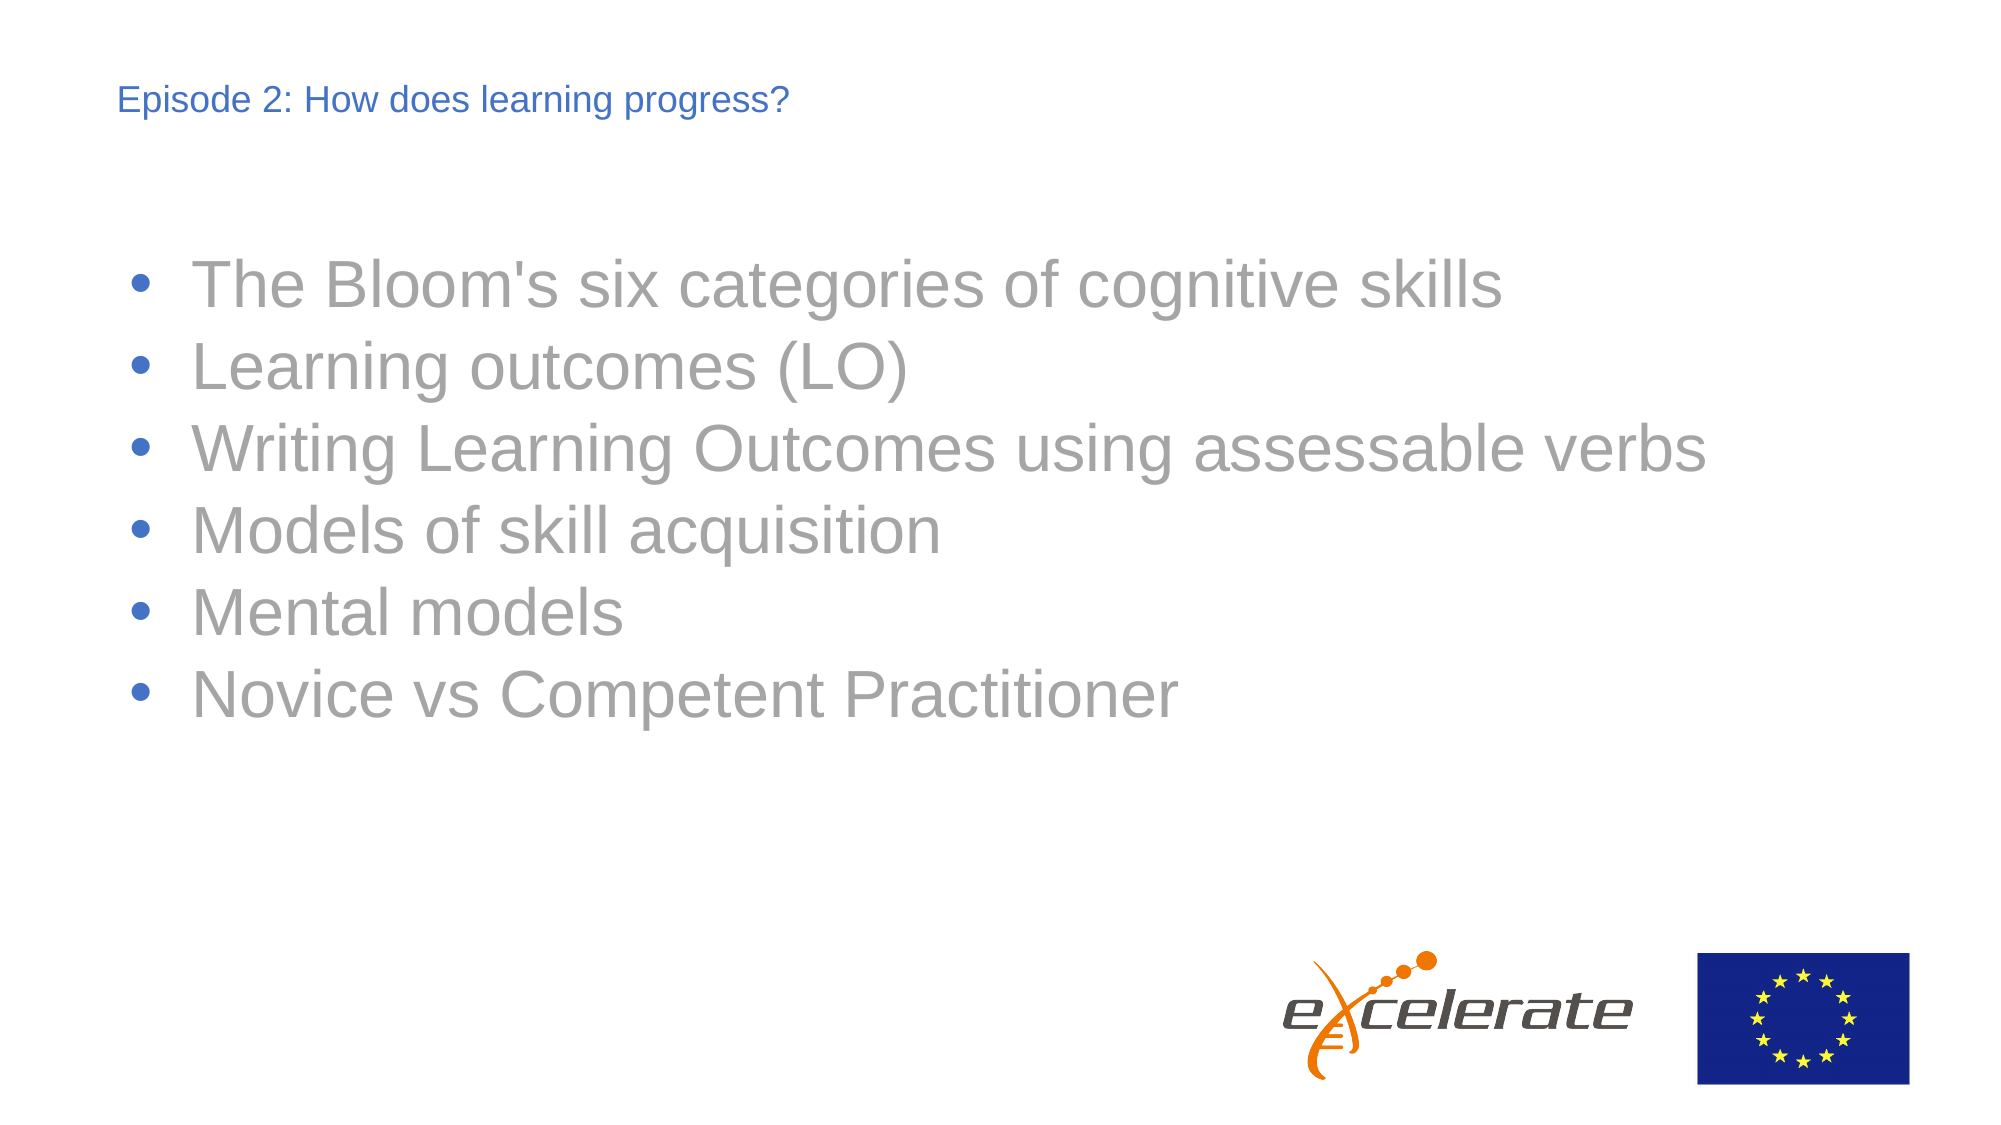

# Episode 2: How does learning progress?
The Bloom's six categories of cognitive skills
Learning outcomes (LO)
Writing Learning Outcomes using assessable verbs
Models of skill acquisition
Mental models
Novice vs Competent Practitioner